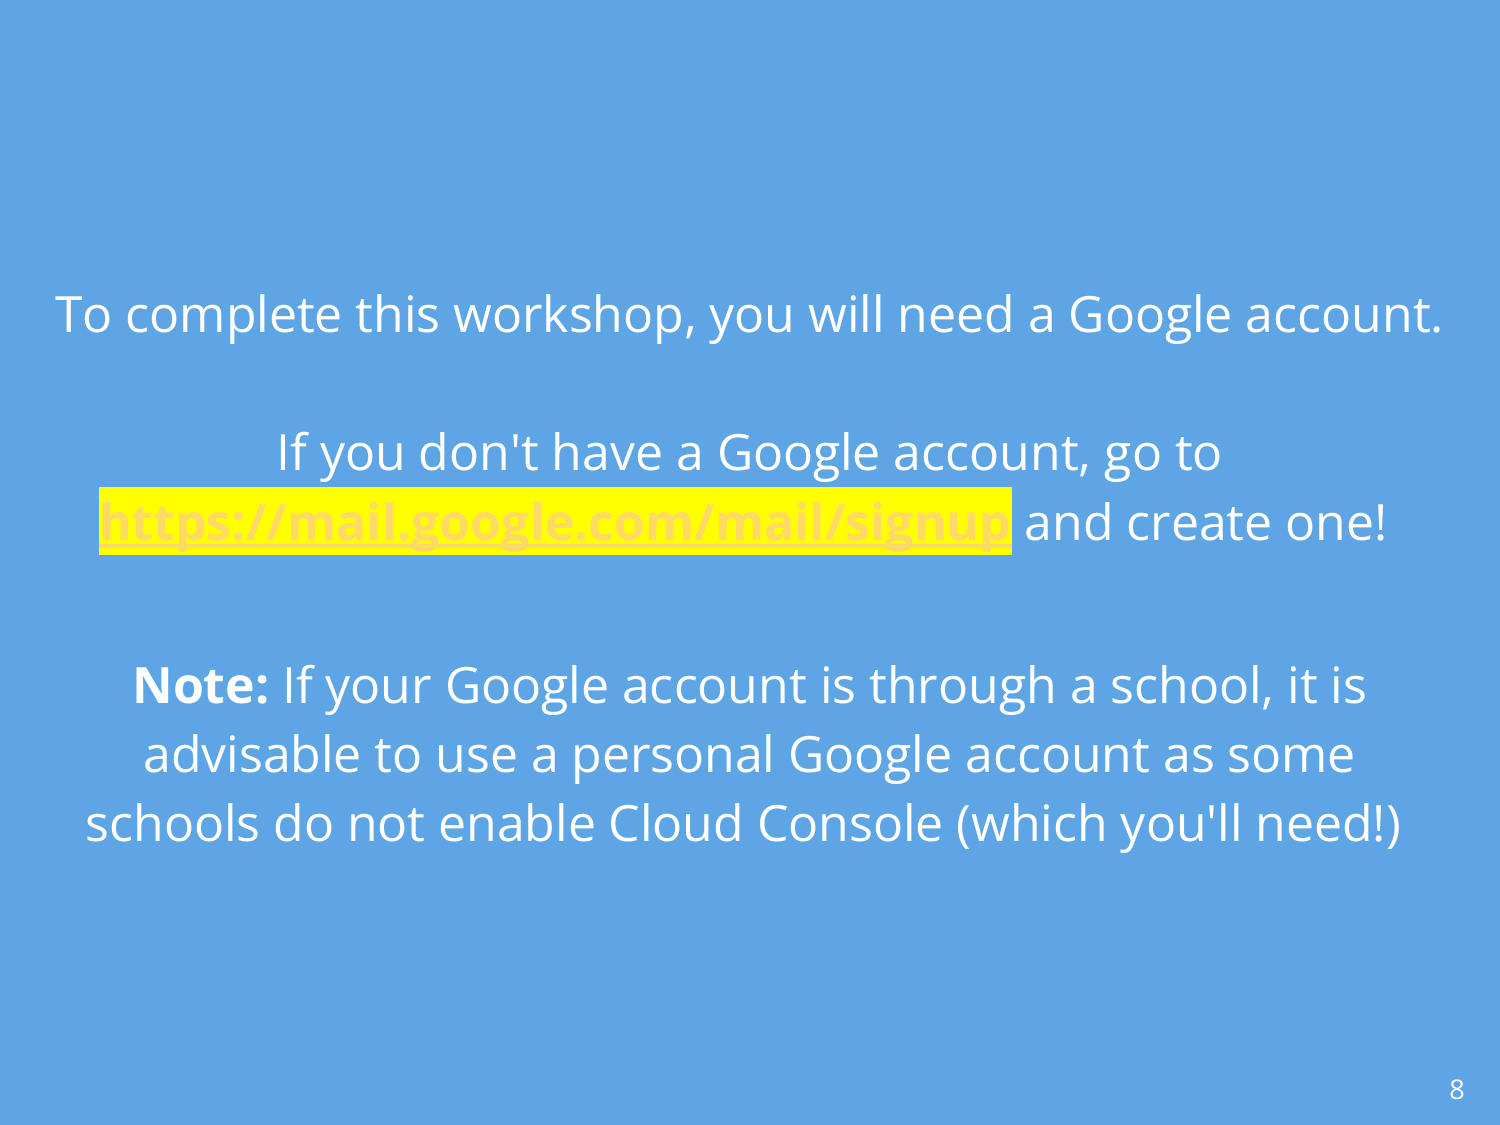

# To complete this workshop, you will need a Google account. If you don't have a Google account, go to https://mail.google.com/mail/signup and create one!

Note: If your Google account is through a school, it is advisable to use a personal Google account as some schools do not enable Cloud Console (which you'll need!)
8